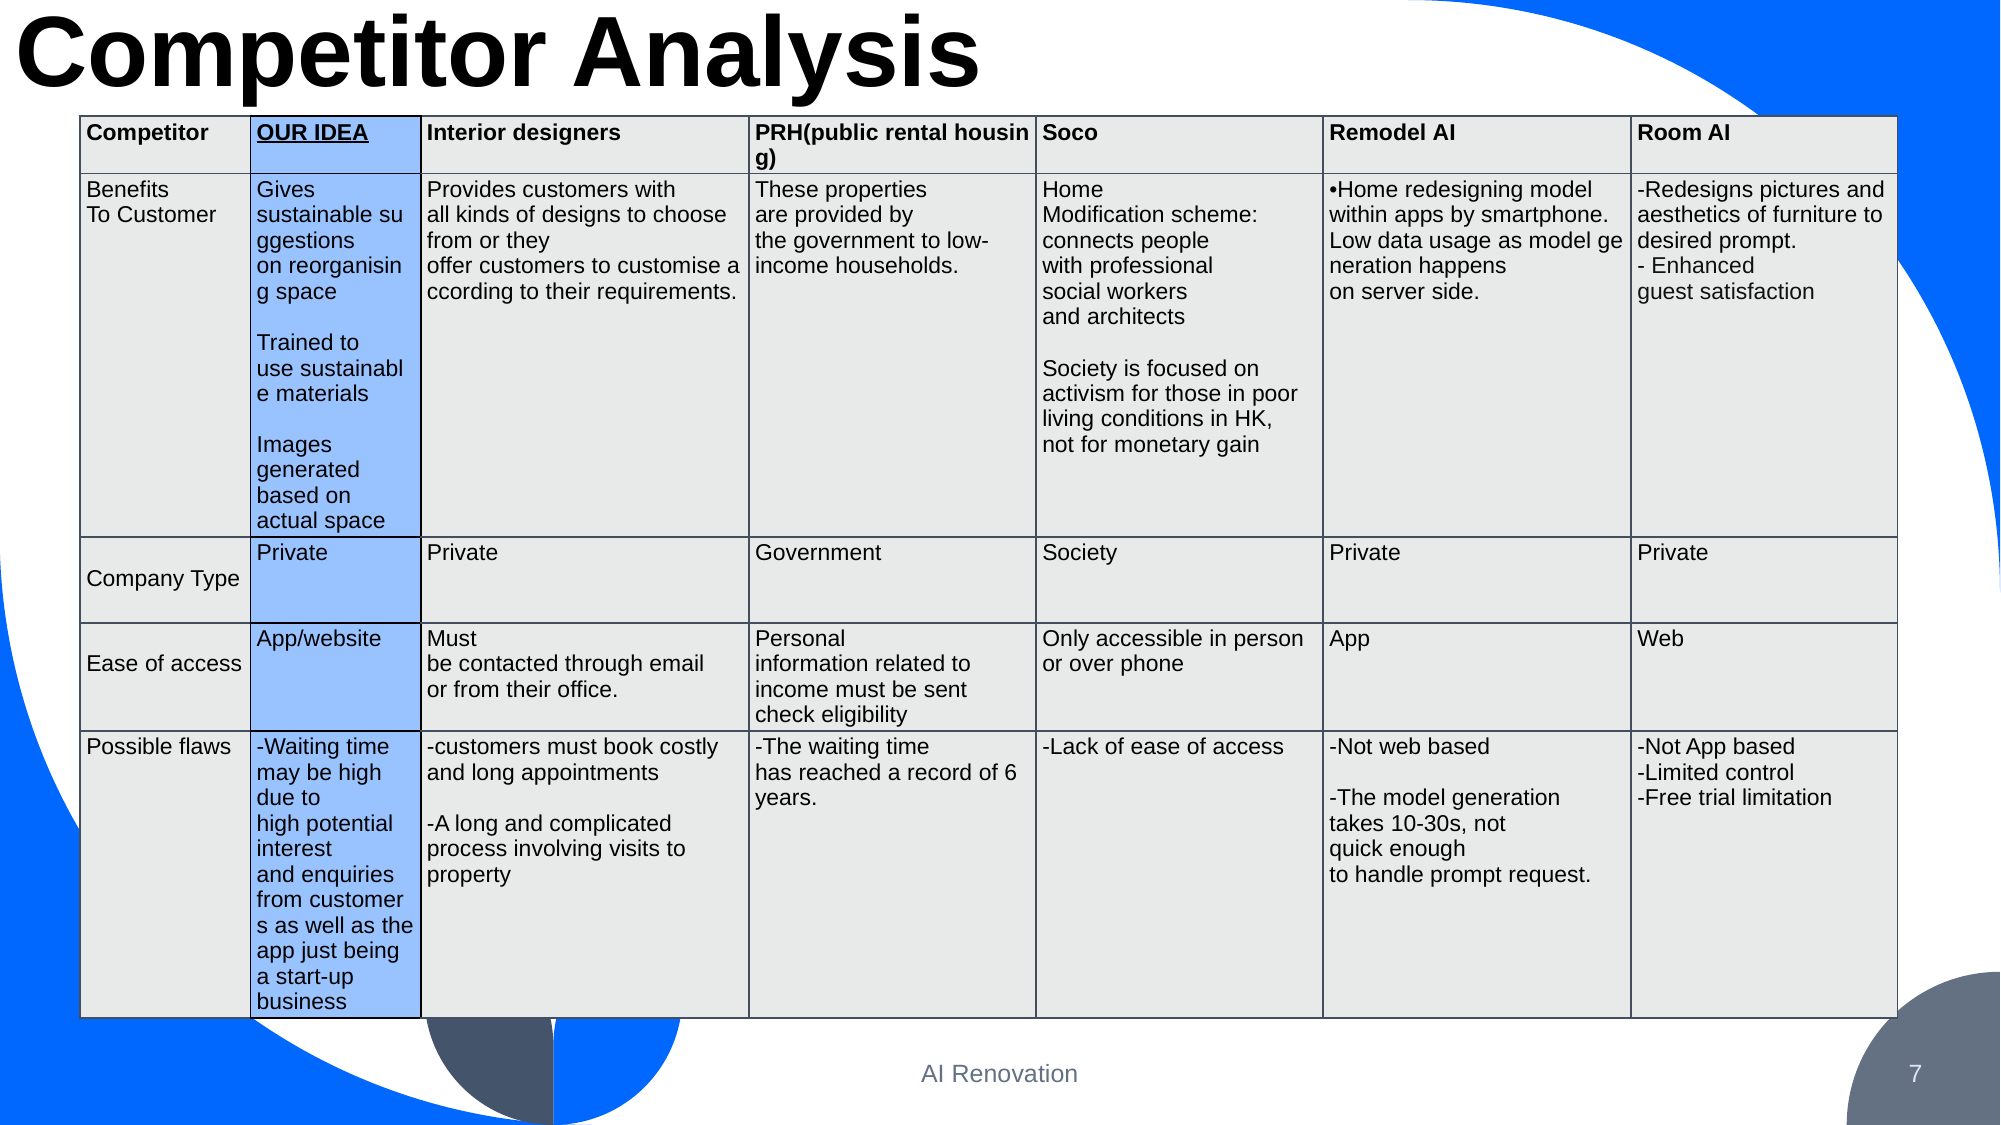

# Competitor Analysis
| Competitor​ | OUR IDEA | Interior designers ​ | PRH(public rental housing)​ | Soco​ | Remodel AI​ | Room AI​ |
| --- | --- | --- | --- | --- | --- | --- |
| Benefits To Customer​ | Gives sustainable suggestions on reorganising space​ ​ Trained to use sustainable materials ​ Images generated based on actual space | Provides customers with all kinds of designs to choose from or they offer customers to customise according to their requirements.​ | These properties are provided by the government to low-income households.​ | Home Modification scheme: connects people with professional social workers and architects​ ​ Society is focused on activism for those in poor living conditions in HK, not for monetary gain​ | Home redesigning model within apps by smartphone.​ Low data usage as model generation happens on server side.​​ | -Redesigns pictures and aesthetics of furniture to desired prompt.​ - Enhanced guest satisfaction​ |
| ​ Company Type | Private​ | Private​ | Government​ | Society​ | Private​ ​ | Private​ |
| ​ Ease of access​ ​ | App/website​ | Must be contacted through email or from their office.​ | Personal information related to income must be sent check eligibility | Only accessible in person or over phone​ | App | Web​ |
| Possible flaws​ ​ ​ | -Waiting time may be high due to high potential interest and enquiries from customers as well as the app just being a start-up business​ | -customers must book costly and long appointments ​ -A long and complicated process involving visits to property ​ | -The waiting time has reached a record of 6 years.​ | -Lack of ease of access​ | -Not web based​ -The model generation takes 10-30s, not quick enough to handle prompt request.​ | -Not App based​ -Limited control​ -Free trial limitation​ |

AI Renovation
7